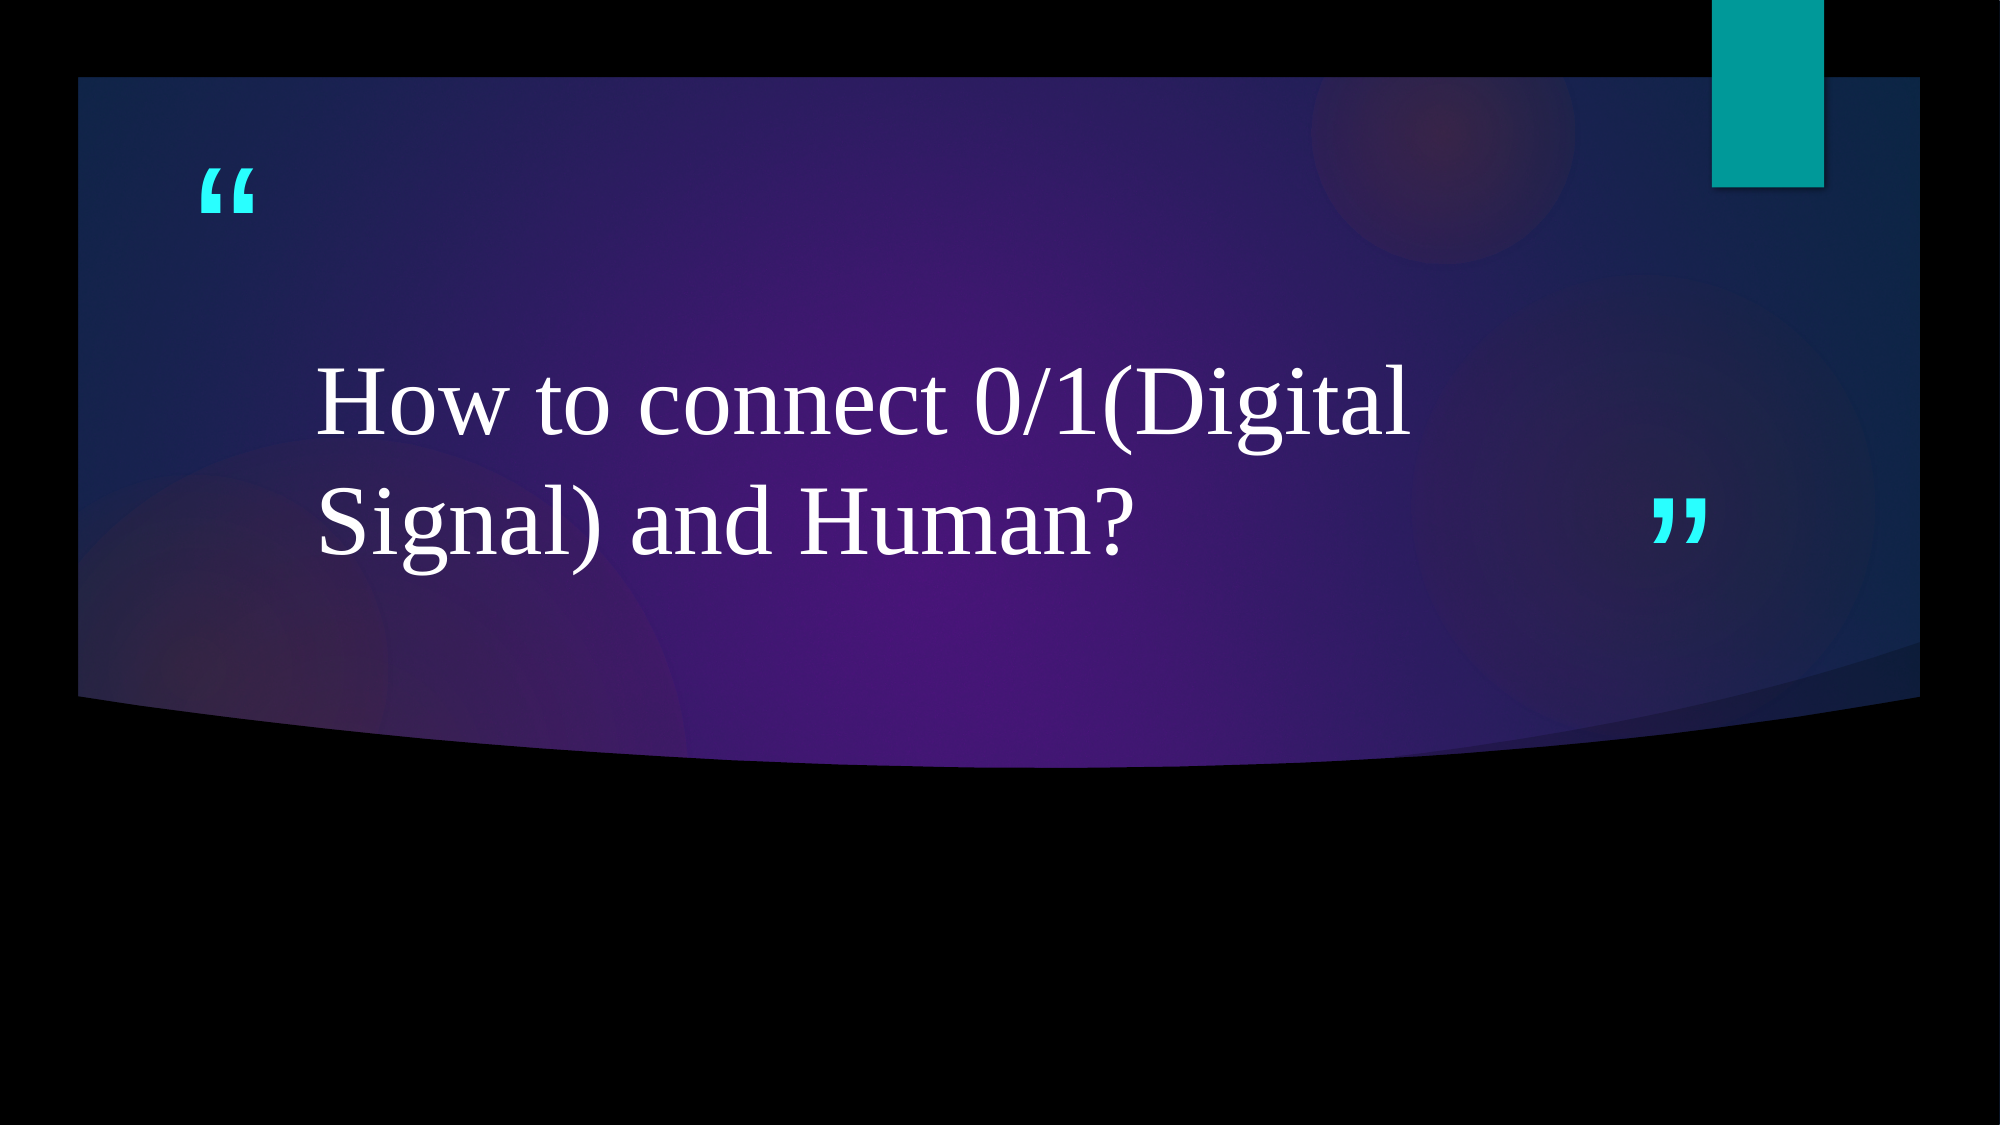

How to connect 0/1(Digital Signal) and Human?